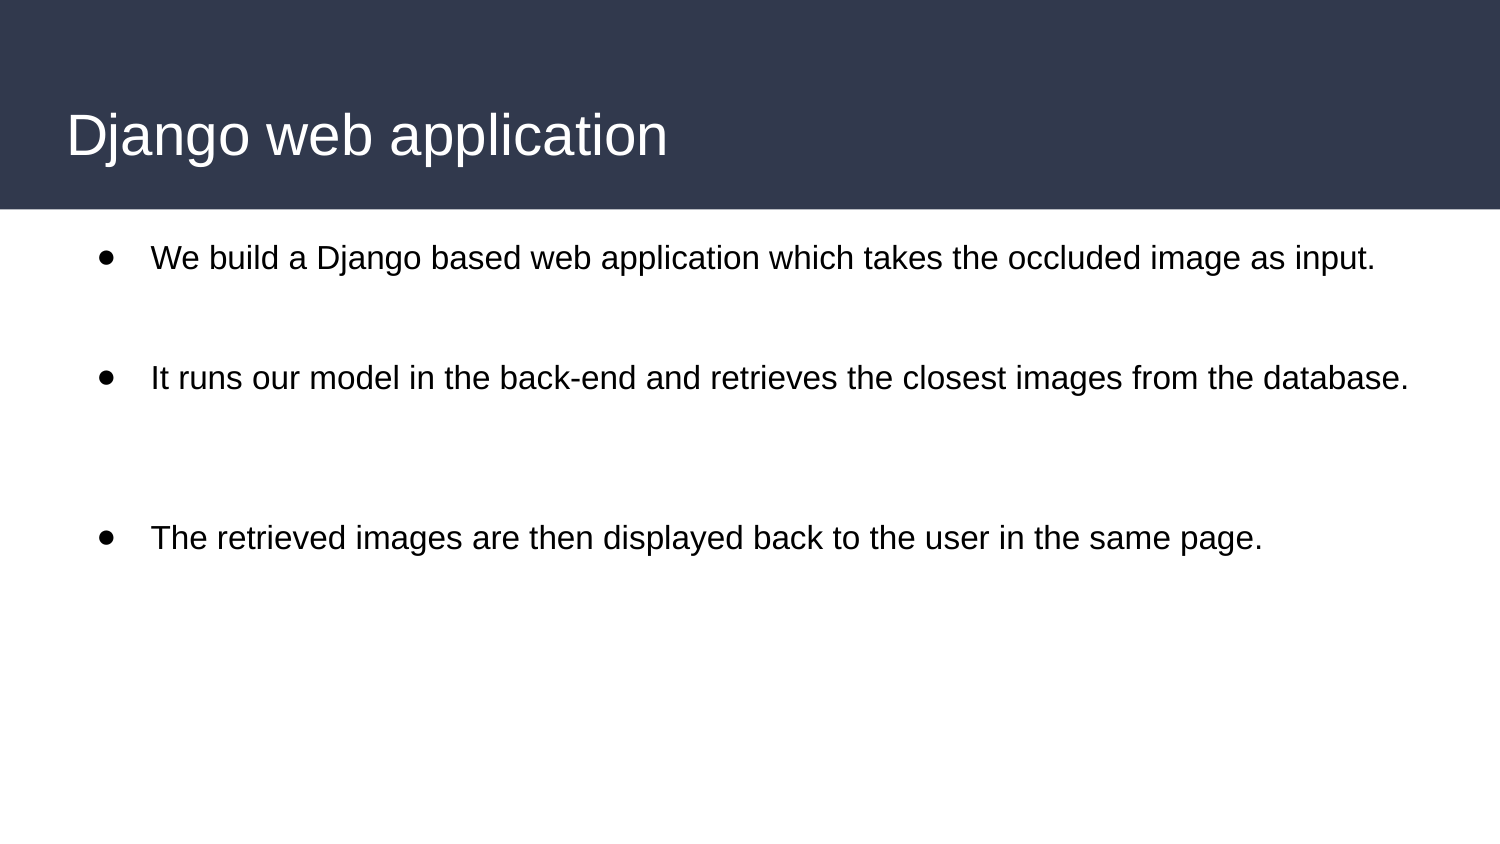

# Django web application
We build a Django based web application which takes the occluded image as input.

It runs our model in the back-end and retrieves the closest images from the database.

The retrieved images are then displayed back to the user in the same page.